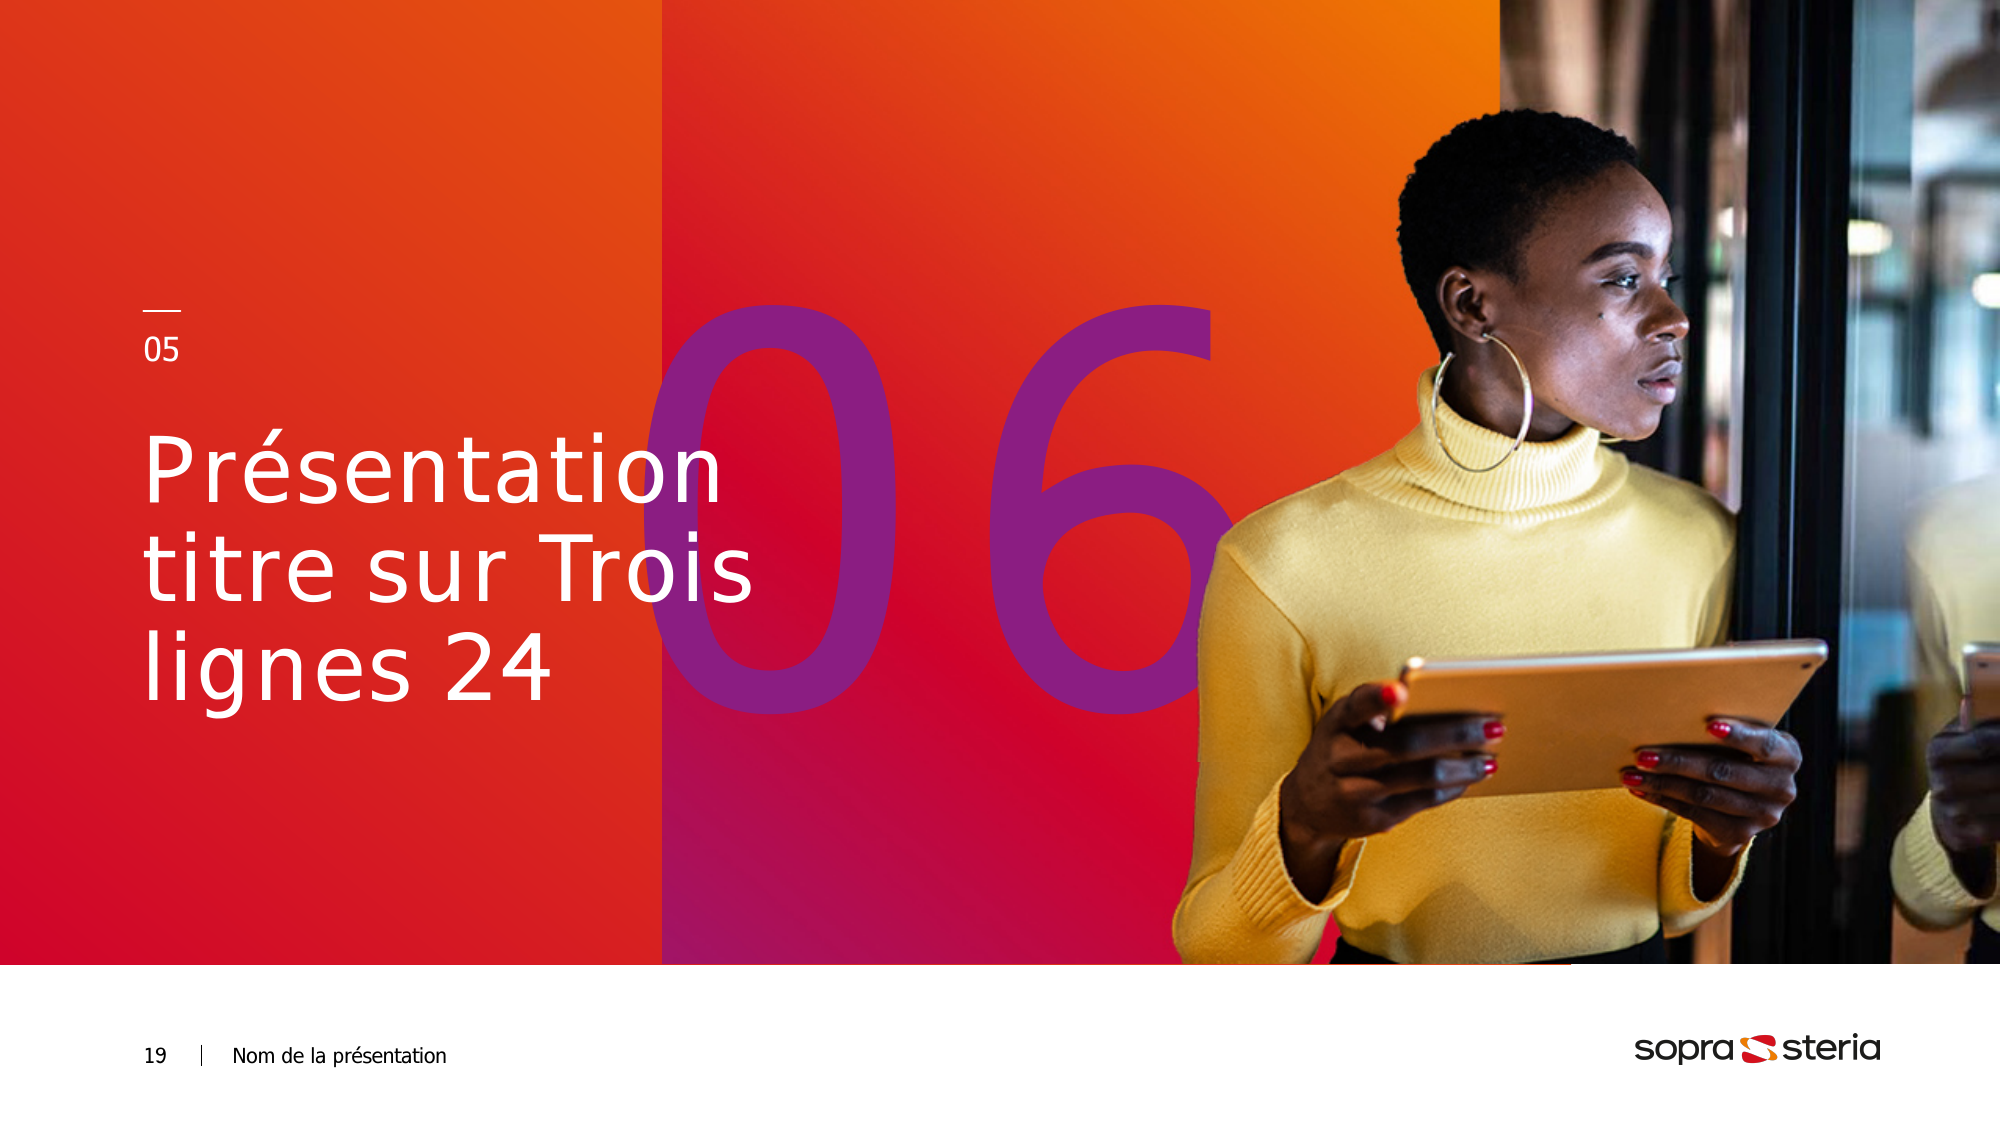

05
# Présentation titre sur Trois lignes 24
Nom de la présentation